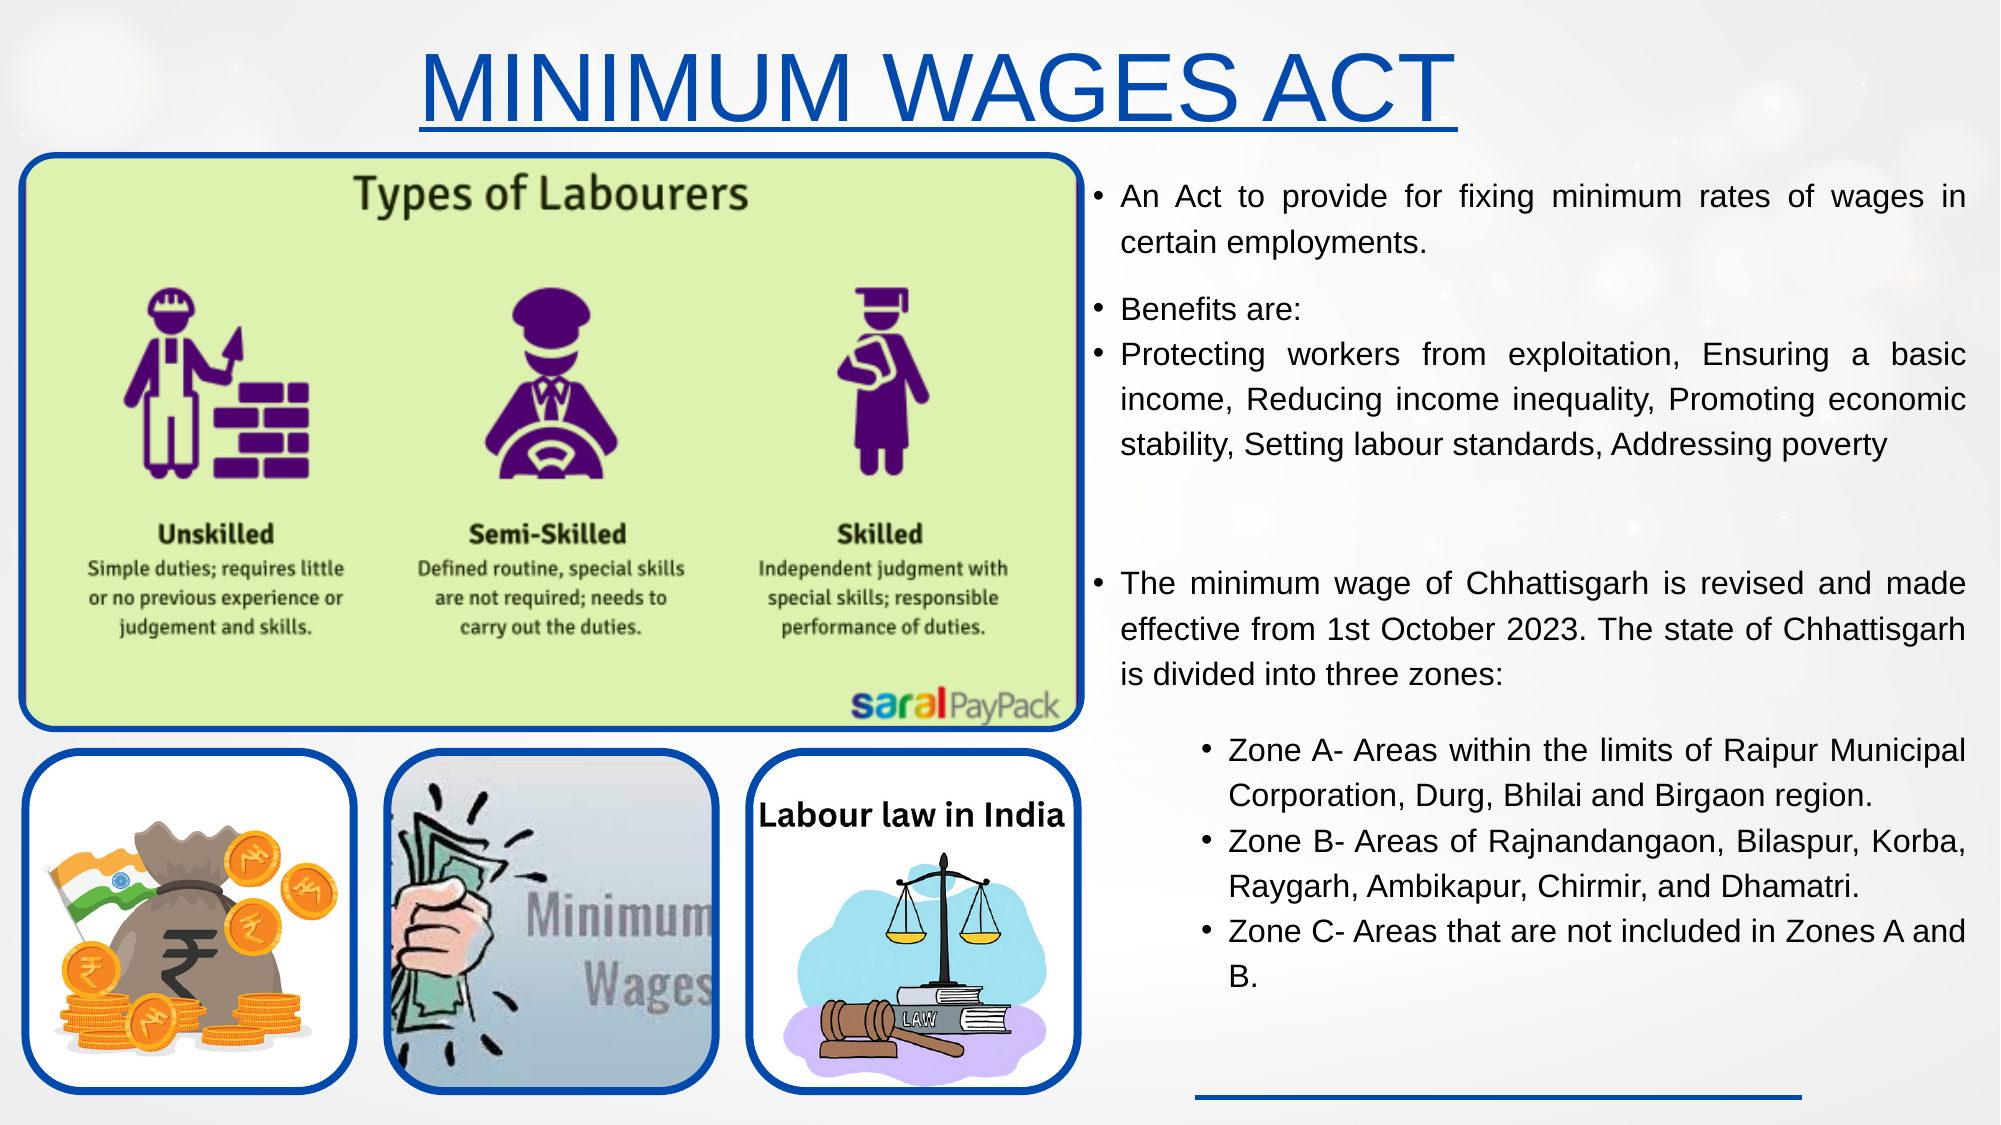

MINIMUM WAGES ACT

An Act to provide for fixing minimum rates of wages in certain employments.
Benefits are:
Protecting workers from exploitation, Ensuring a basic income, Reducing income inequality, Promoting economic stability, Setting labour standards, Addressing poverty
The minimum wage of Chhattisgarh is revised and made effective from 1st October 2023. The state of Chhattisgarh is divided into three zones:
Zone A- Areas within the limits of Raipur Municipal Corporation, Durg, Bhilai and Birgaon region.
Zone B- Areas of Rajnandangaon, Bilaspur, Korba, Raygarh, Ambikapur, Chirmir, and Dhamatri.
Zone C- Areas that are not included in Zones A and B.